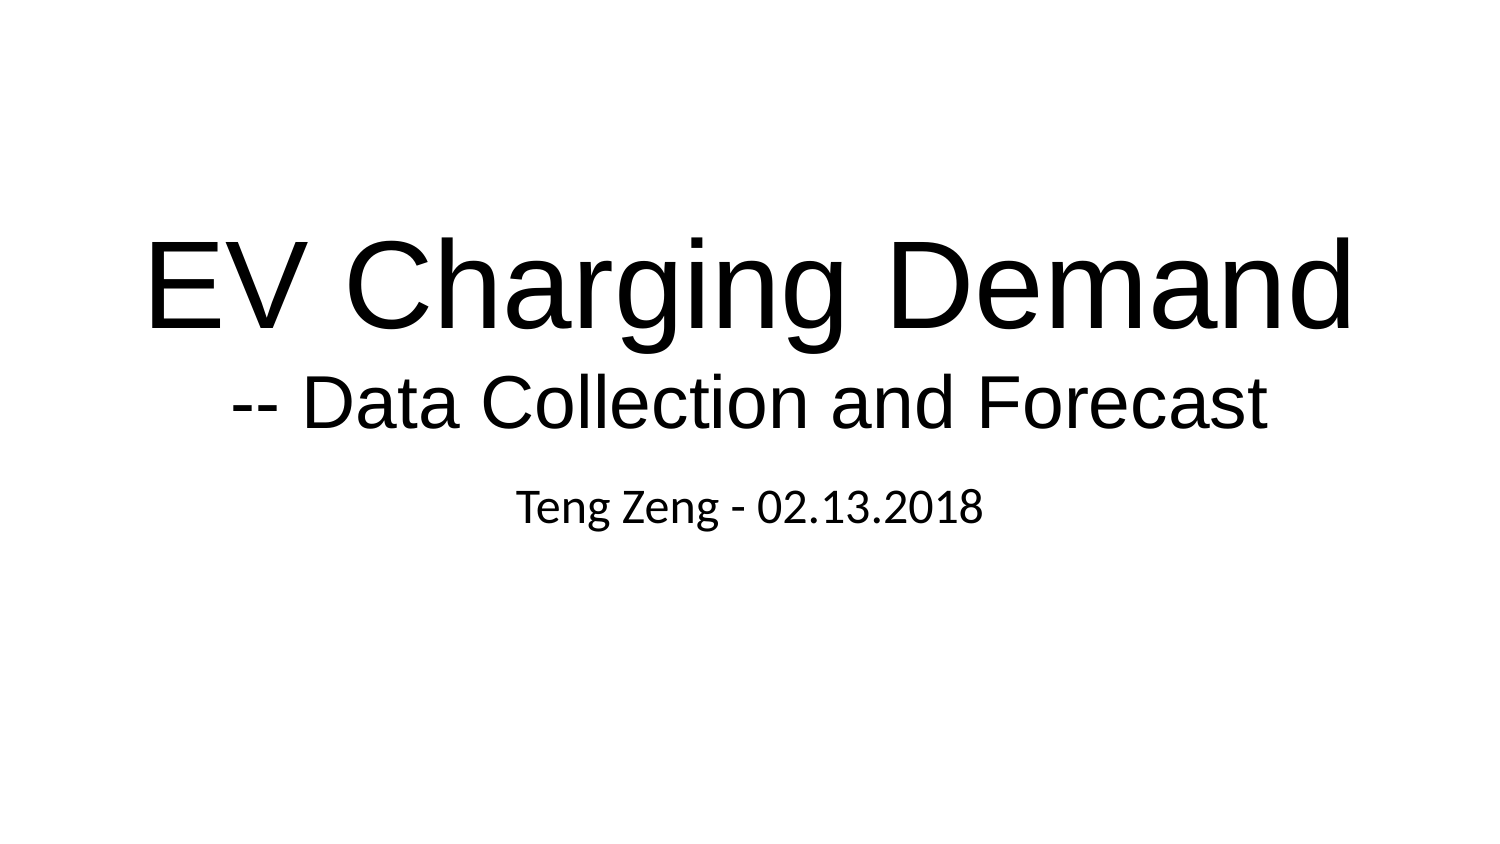

# EV Charging Demand
-- Data Collection and Forecast
Teng Zeng - 02.13.2018